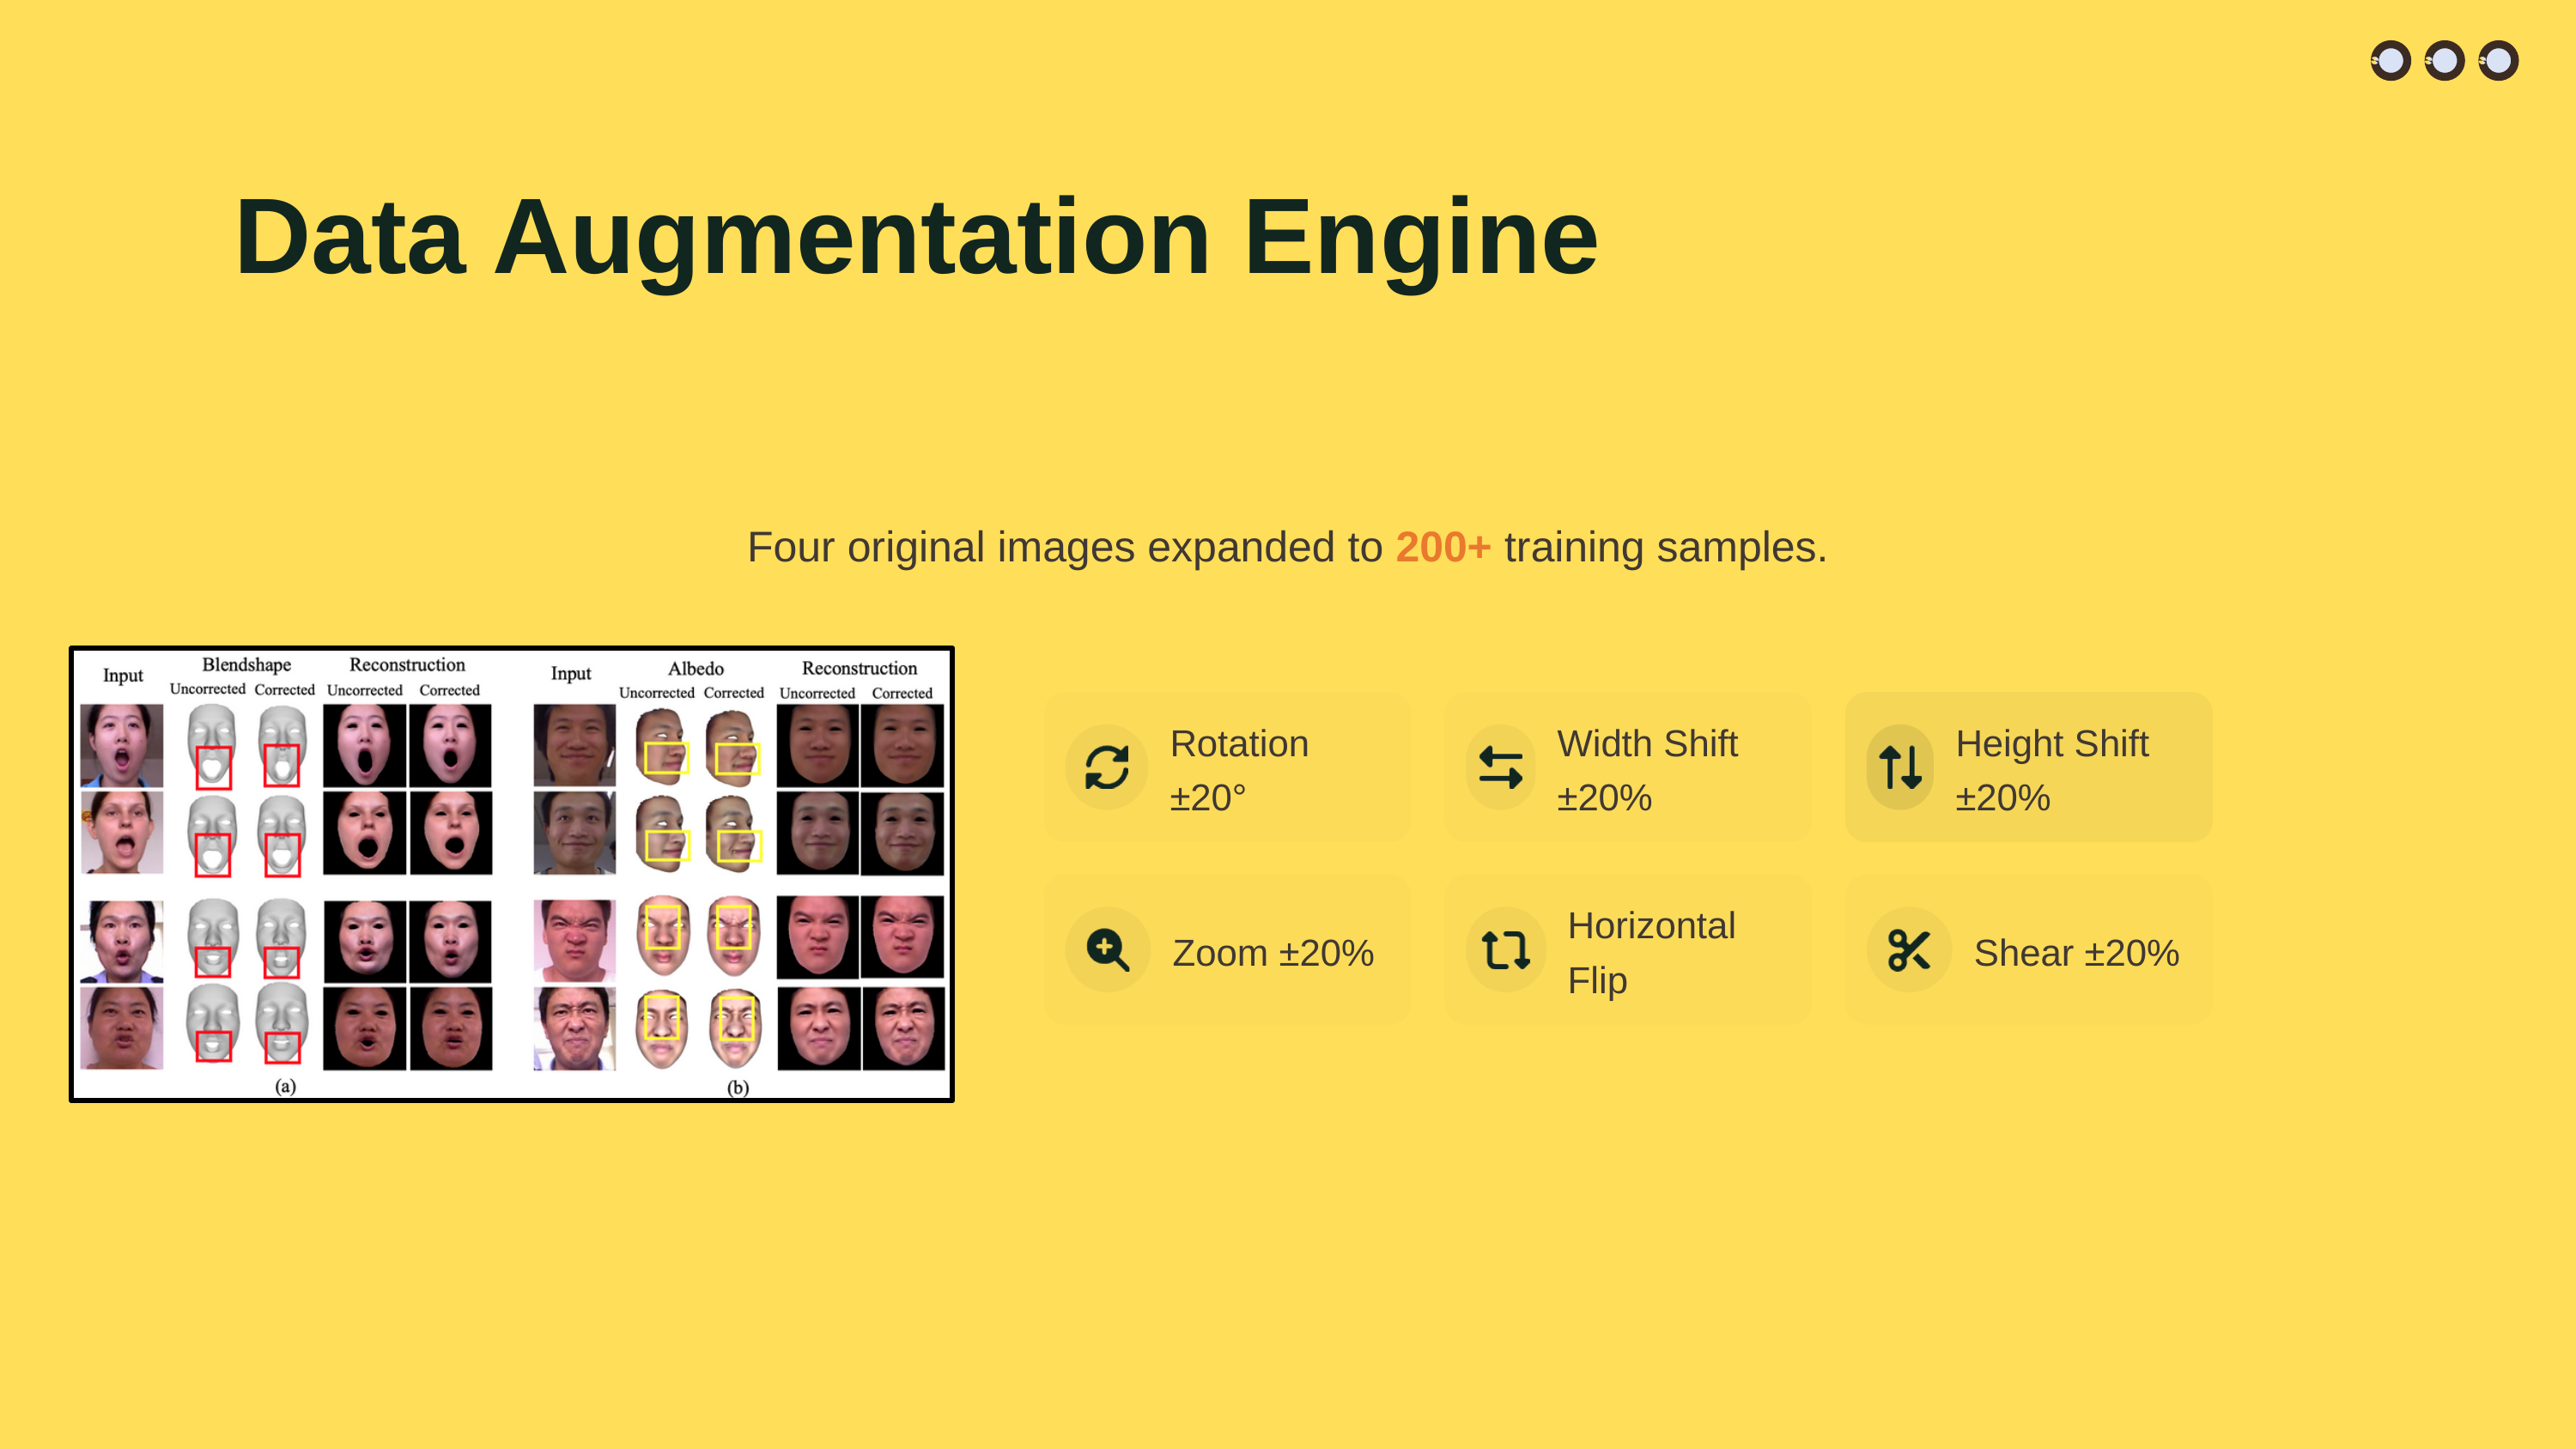

Data Augmentation Engine
Four original images expanded to 200+ training samples.

Rotation ±20°

Width Shift ±20%

Height Shift ±20%

Horizontal Flip

Zoom ±20%

Shear ±20%